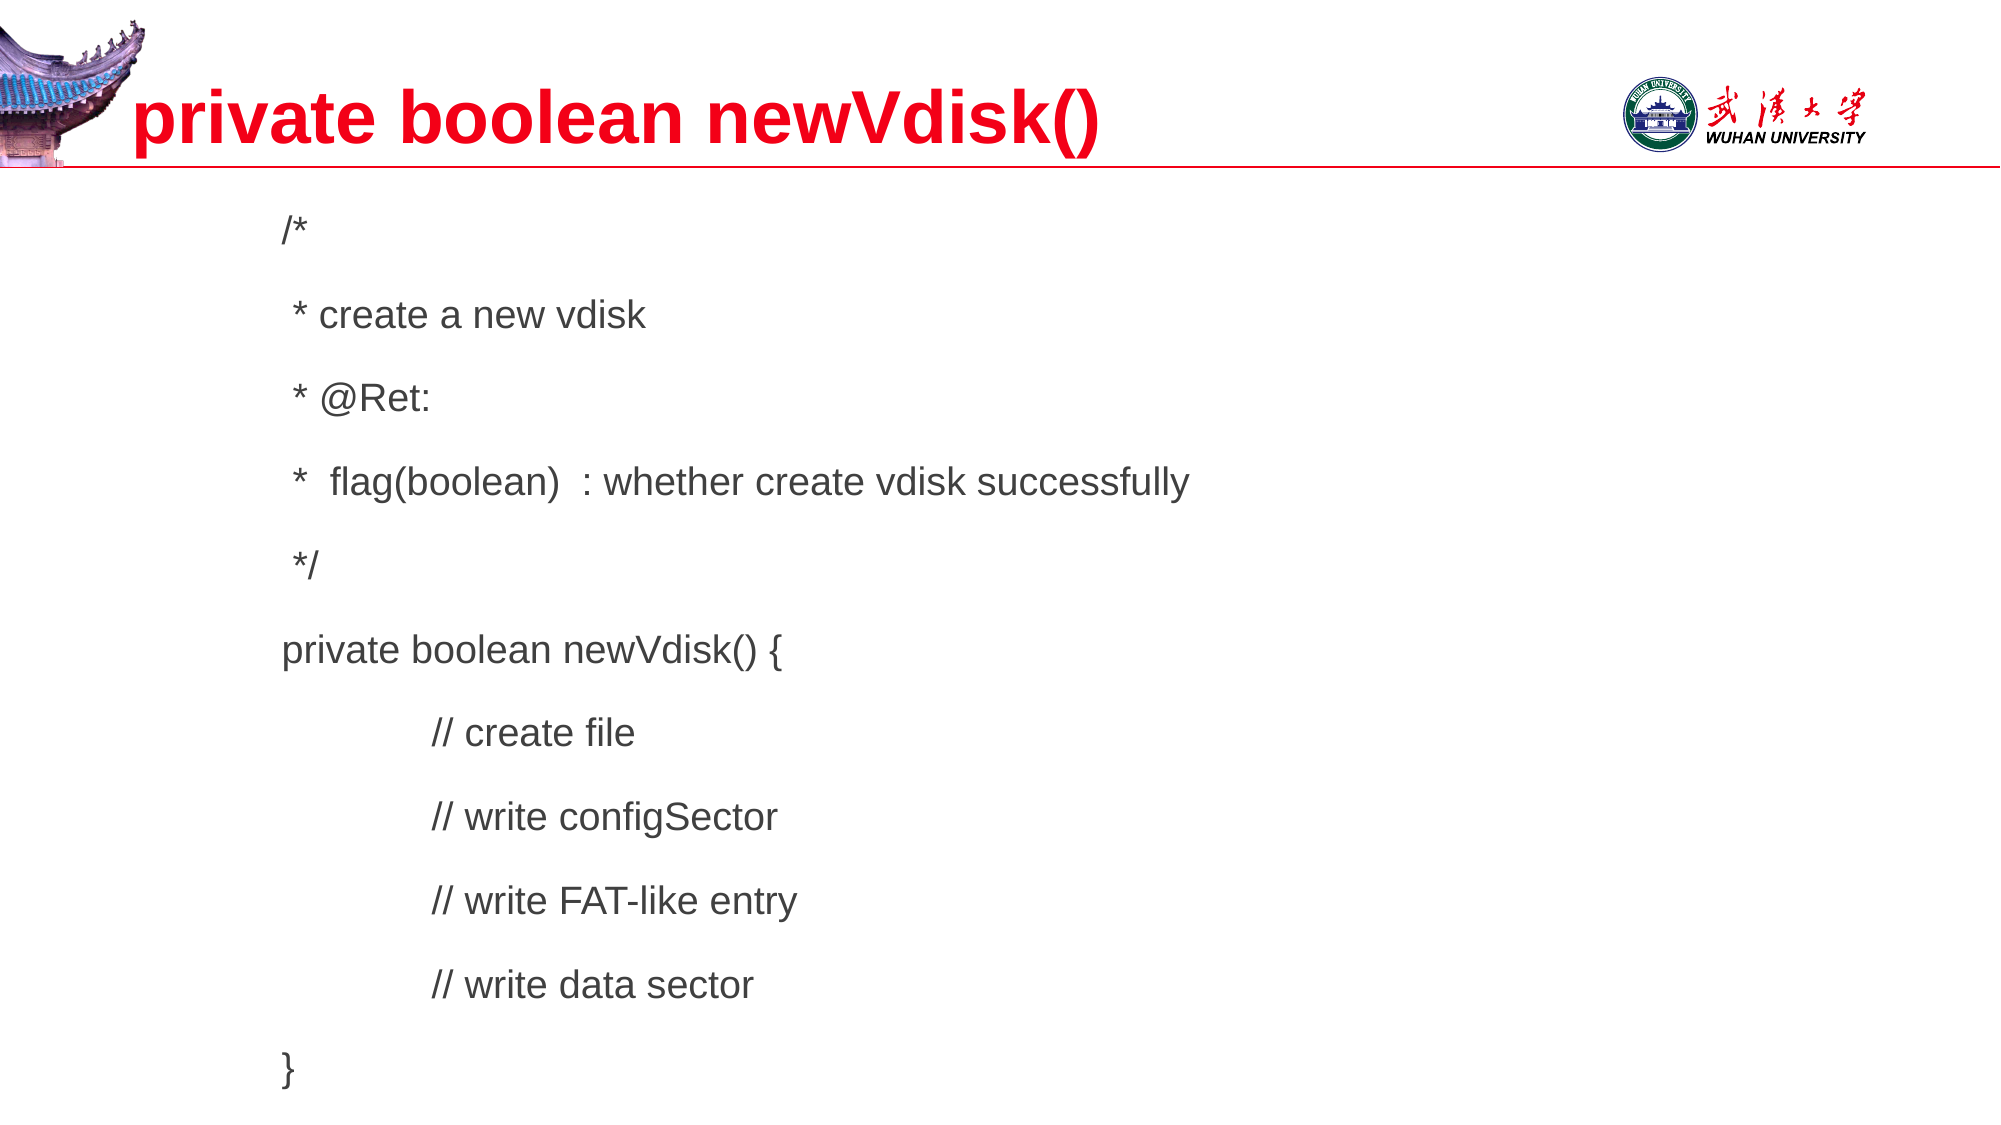

# private boolean newVdisk()
	/*
	 * create a new vdisk
	 * @Ret:
	 *  flag(boolean)	: whether create vdisk successfully
	 */
	private boolean newVdisk() {
		// create file
		// write configSector
		// write FAT-like entry
		// write data sector
	}